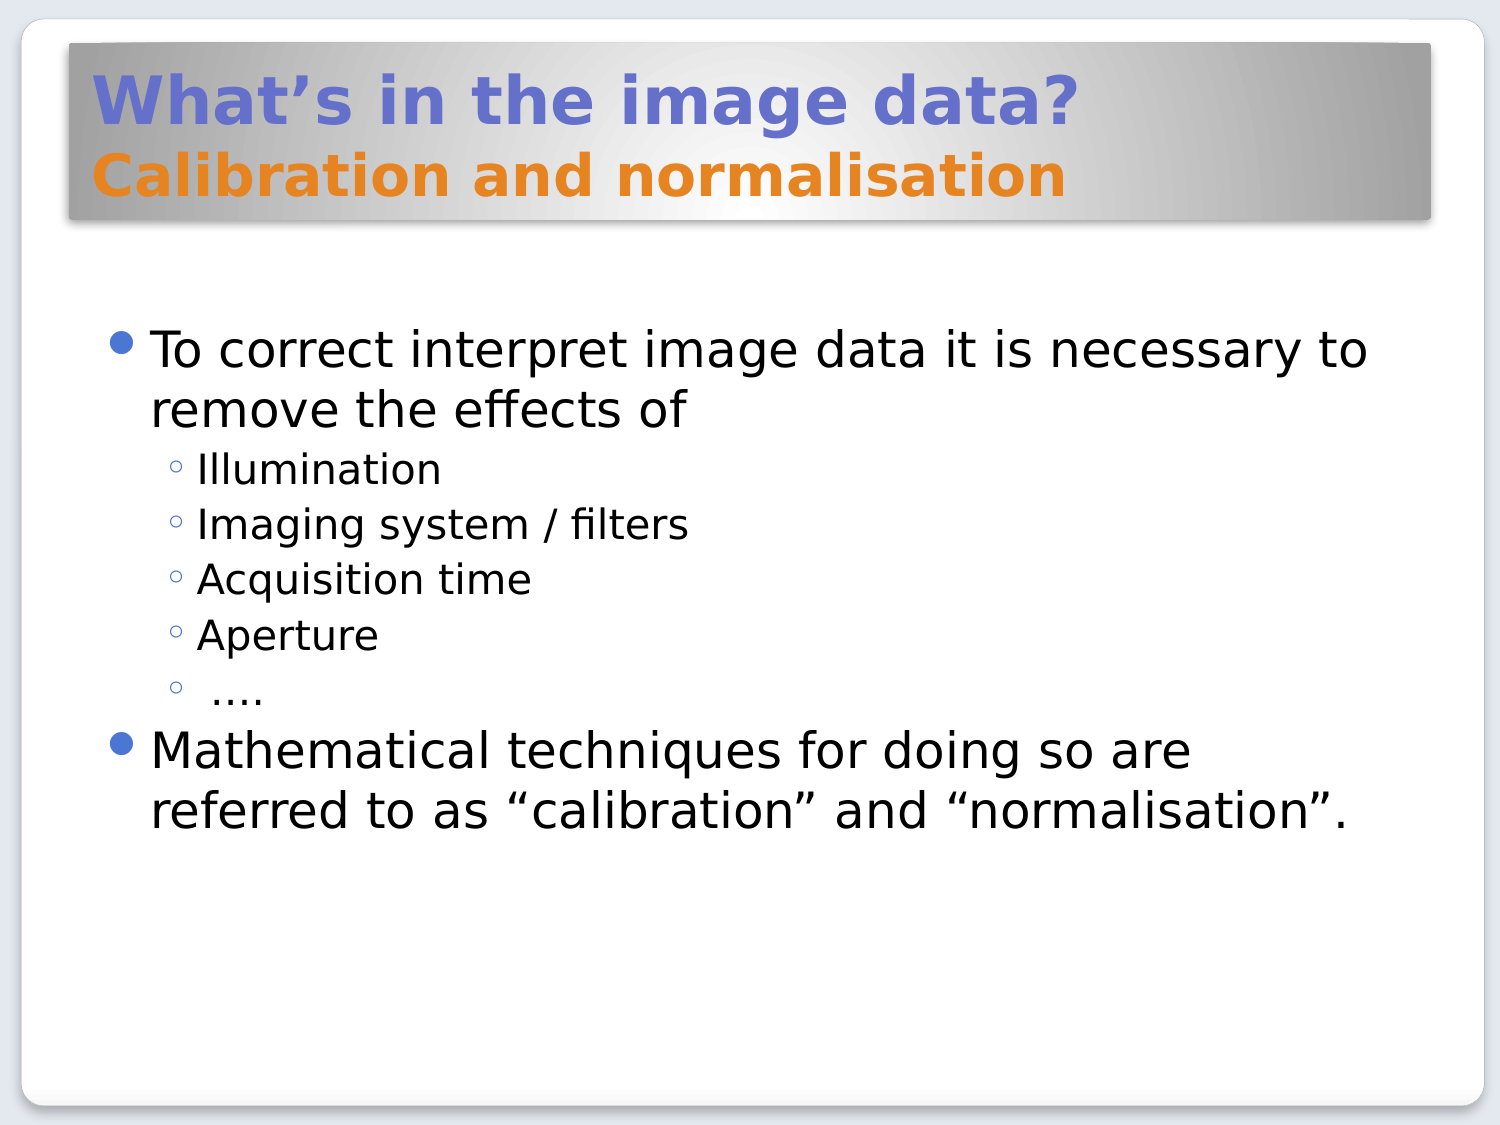

# What’s in the image data? Calibration and normalisation
To correct interpret image data it is necessary to remove the effects of
Illumination
Imaging system / filters
Acquisition time
Aperture
 ….
Mathematical techniques for doing so are referred to as “calibration” and “normalisation”.